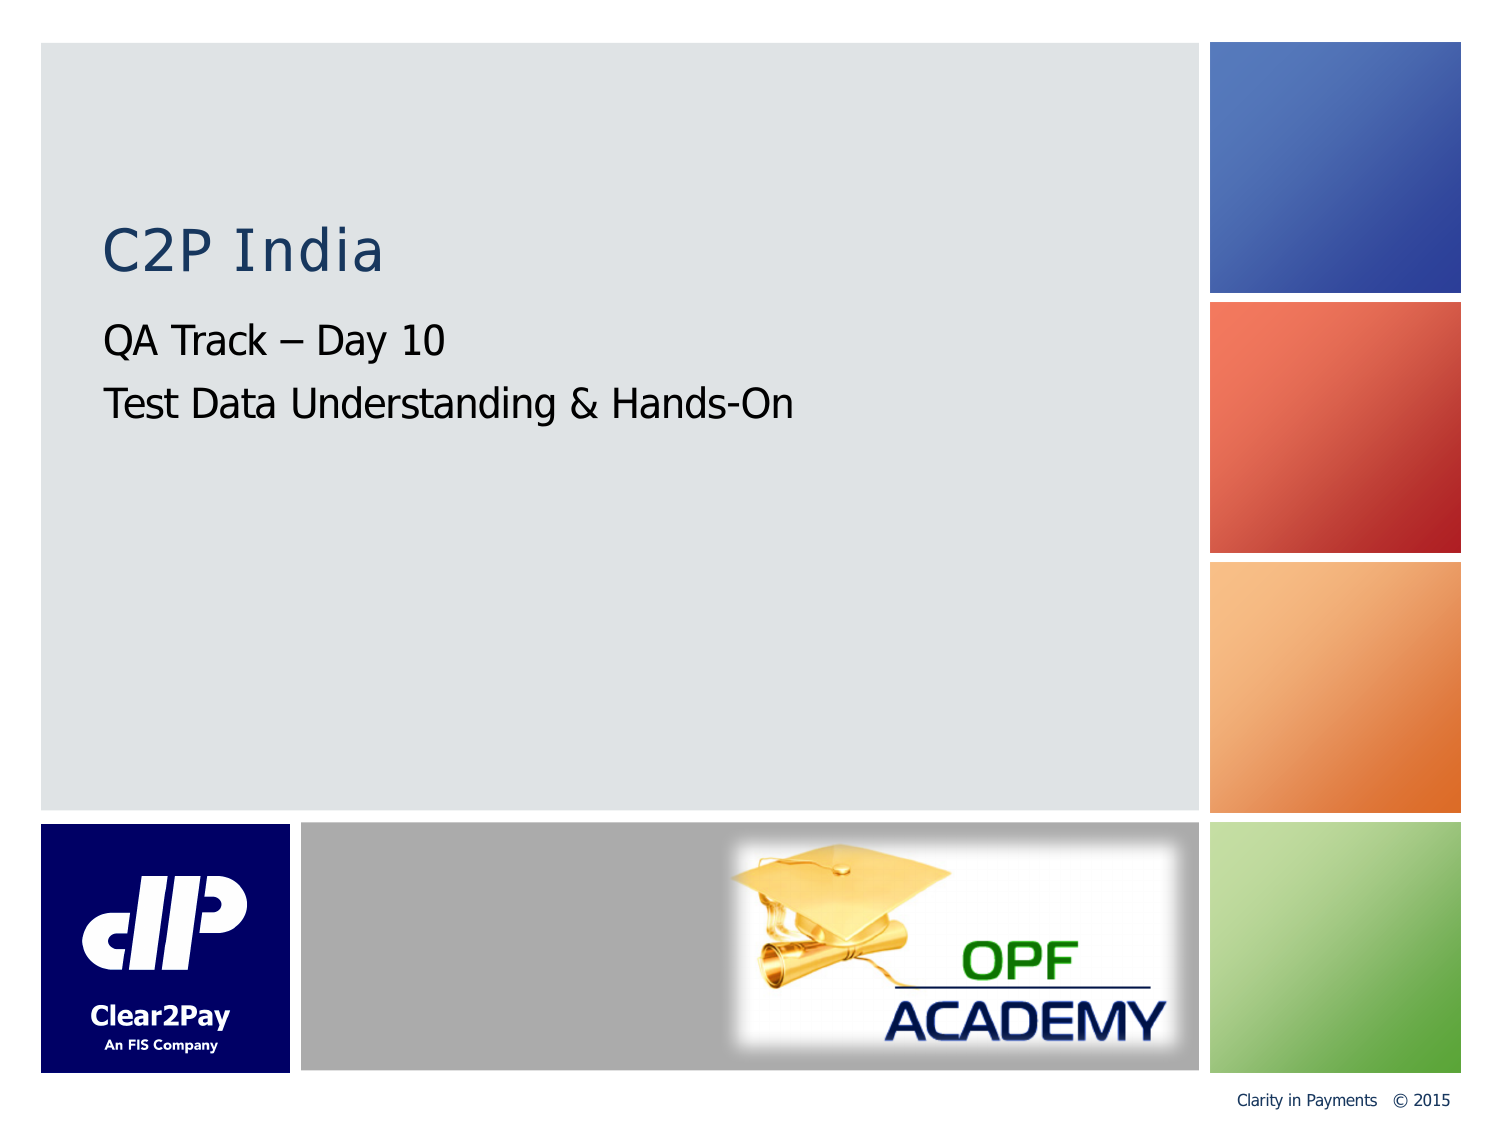

# C2P India
QA Track – Day 10
Test Data Understanding & Hands-On